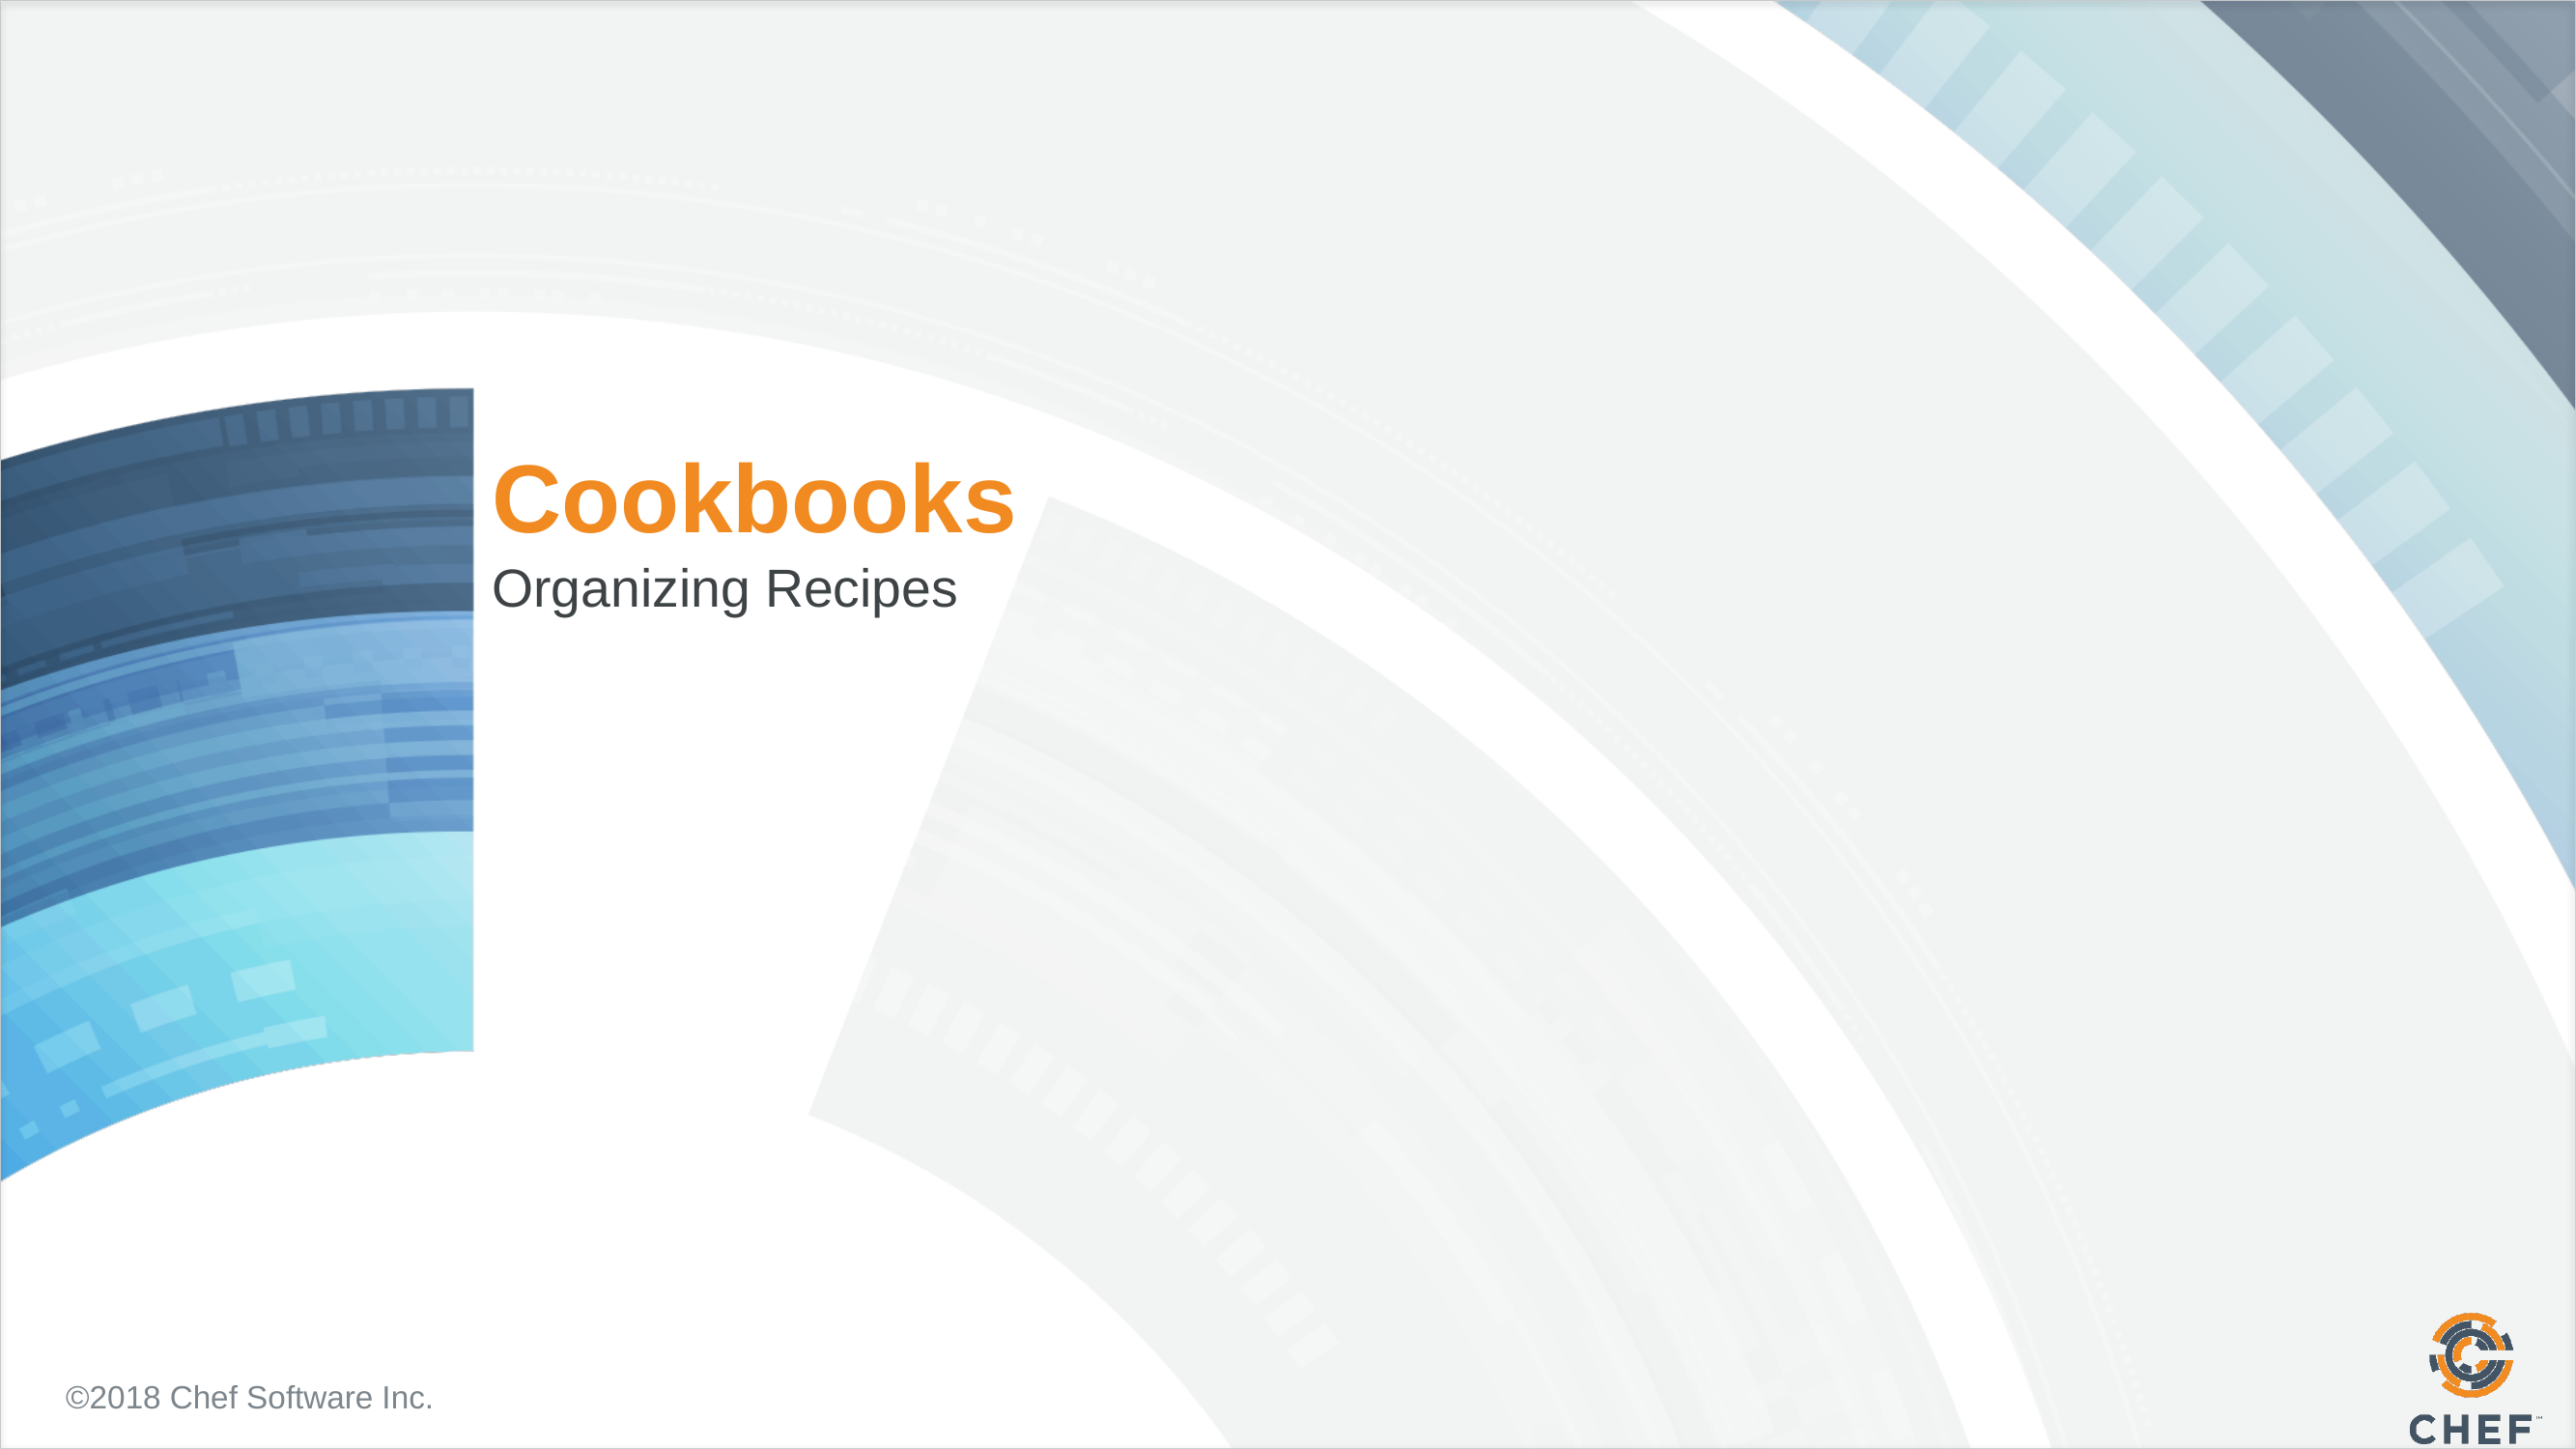

# Cookbooks
Organizing Recipes
©2018 Chef Software Inc.